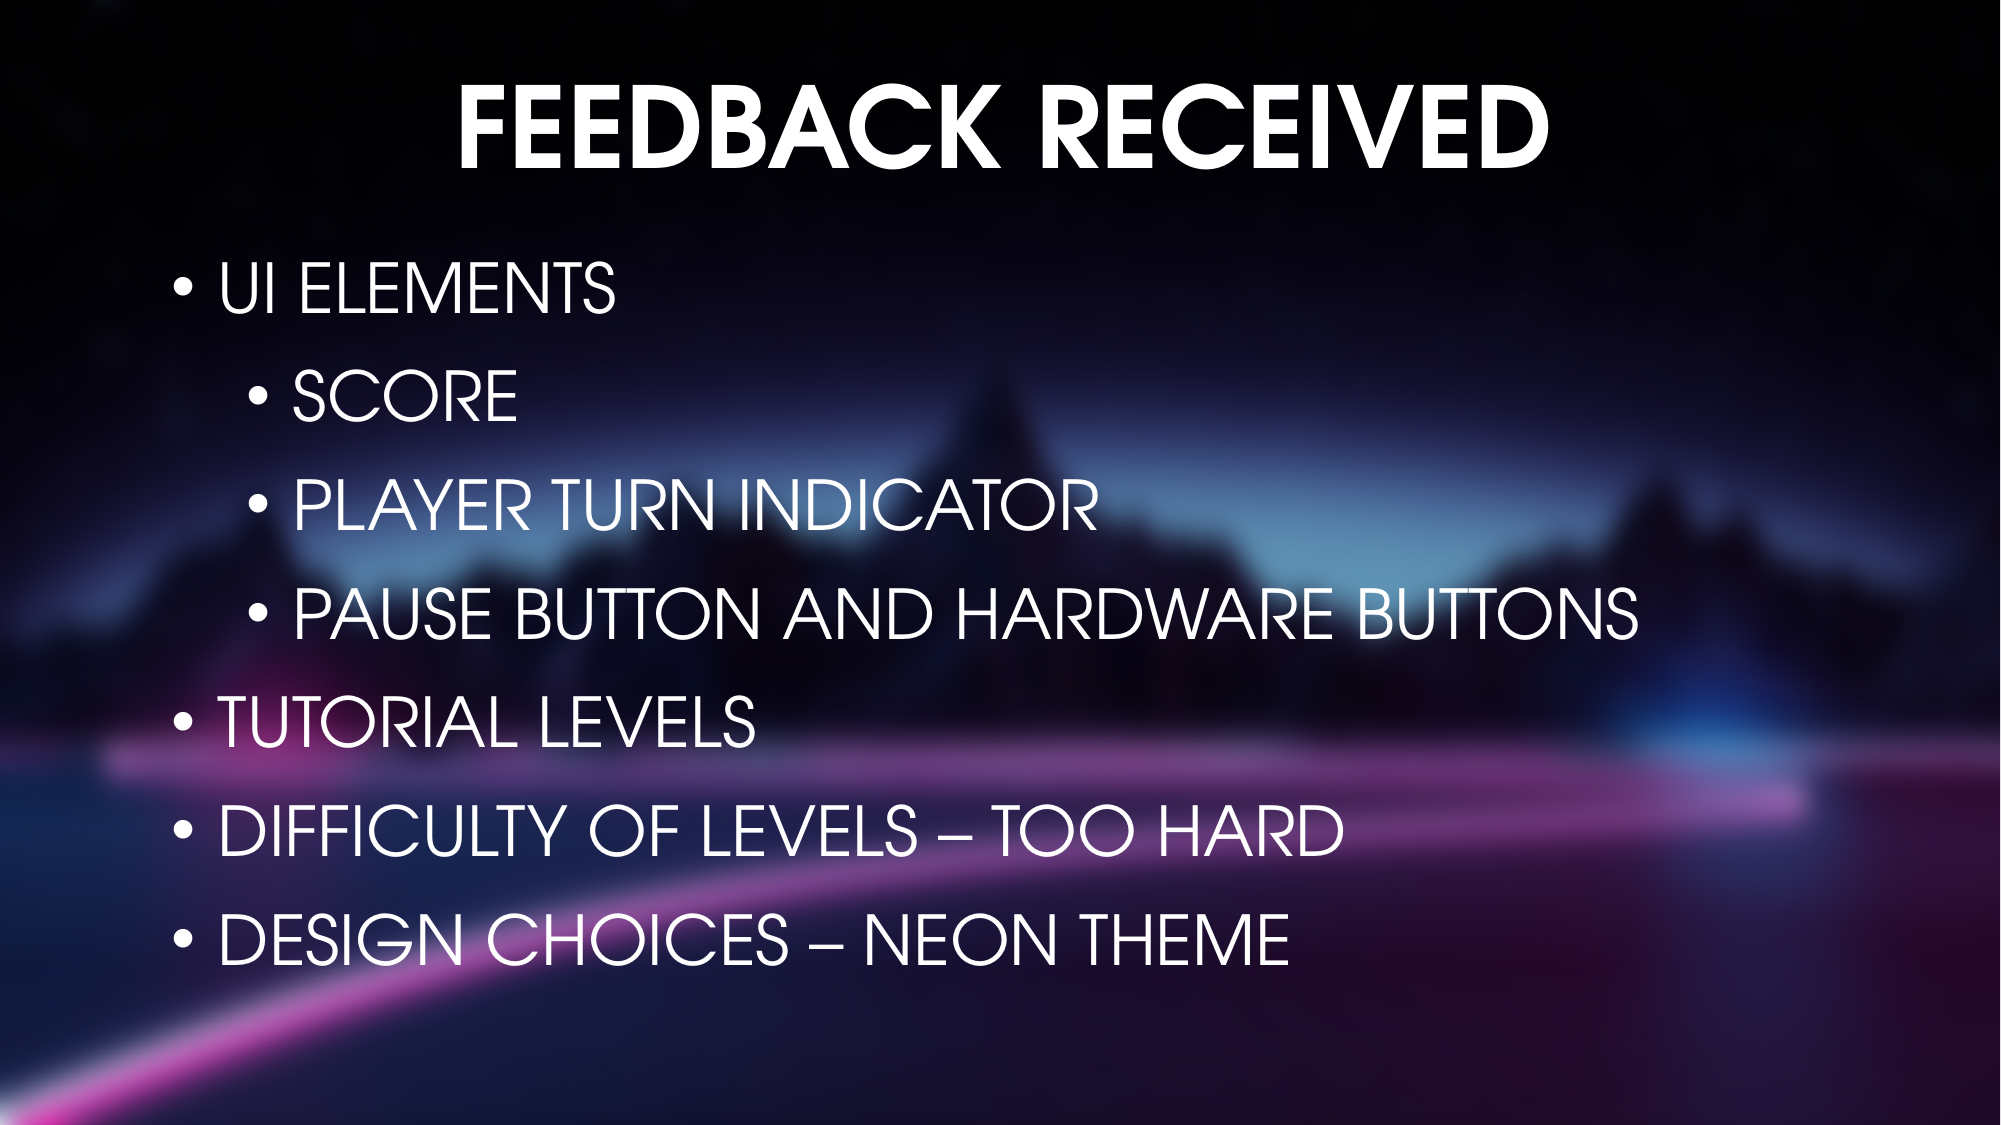

Feedback received
UI Elements
Score
Player turn indicator
Pause button and hardware buttons
Tutorial Levels
Difficulty of Levels – too hard
Design choices – neon theme